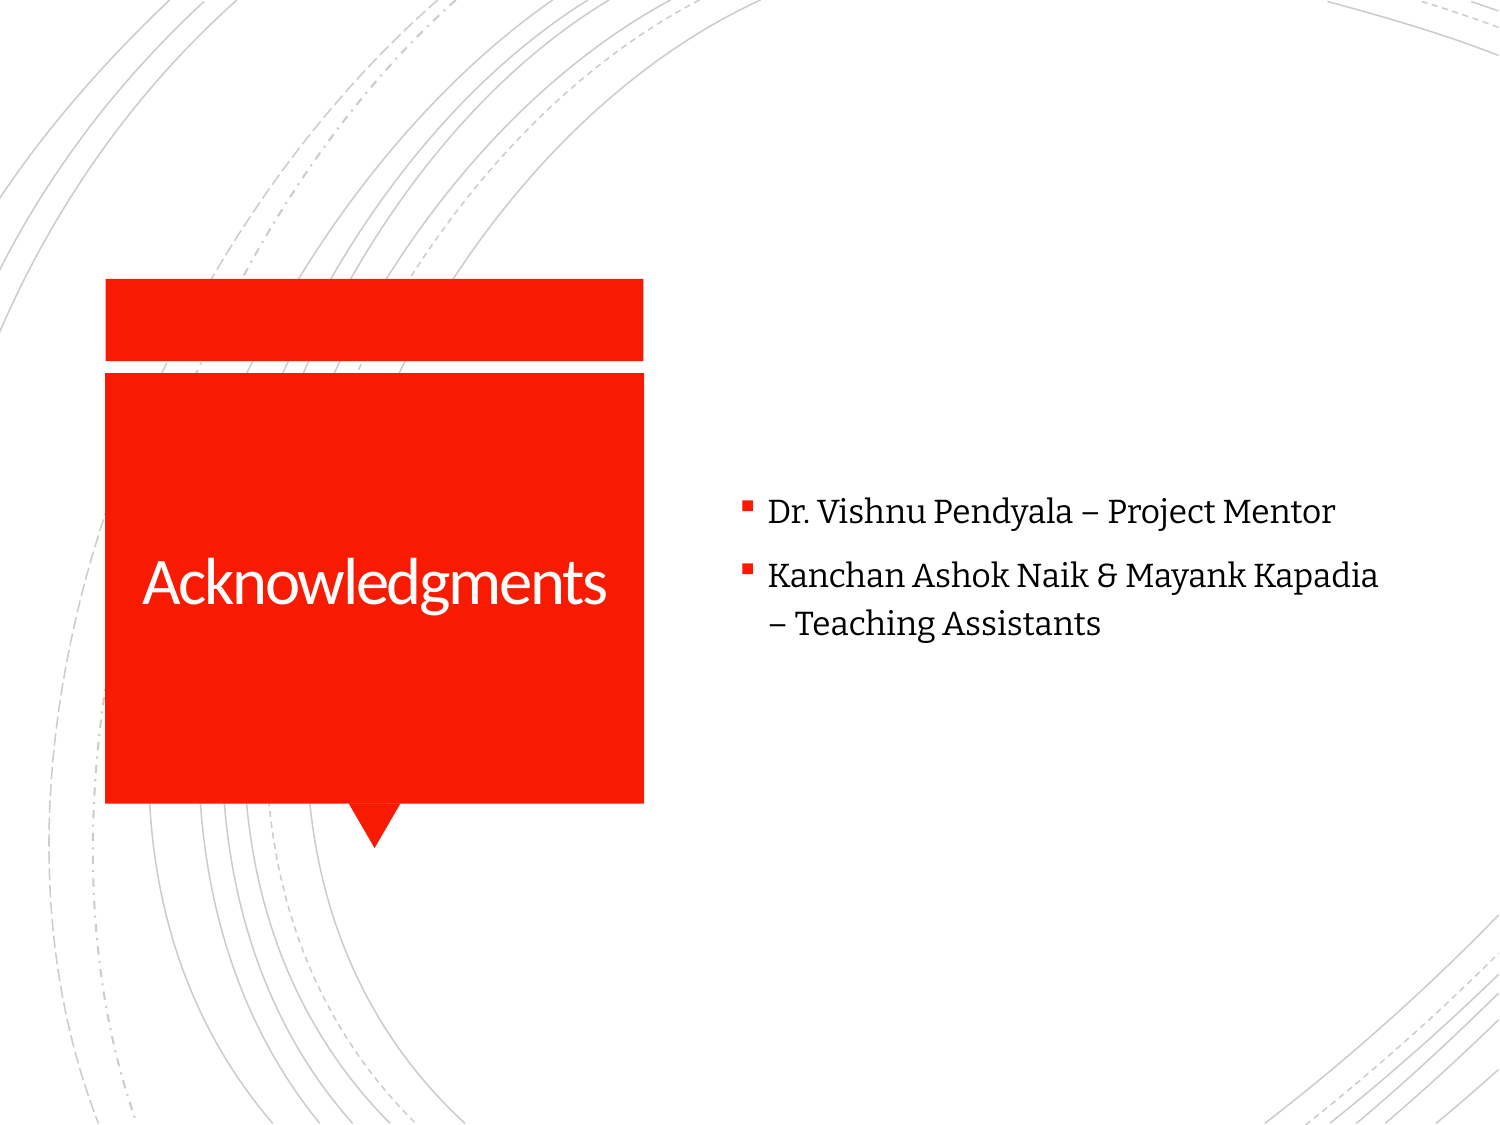

Dr. Vishnu Pendyala – Project Mentor
Kanchan Ashok Naik & Mayank Kapadia – Teaching Assistants
# Acknowledgments